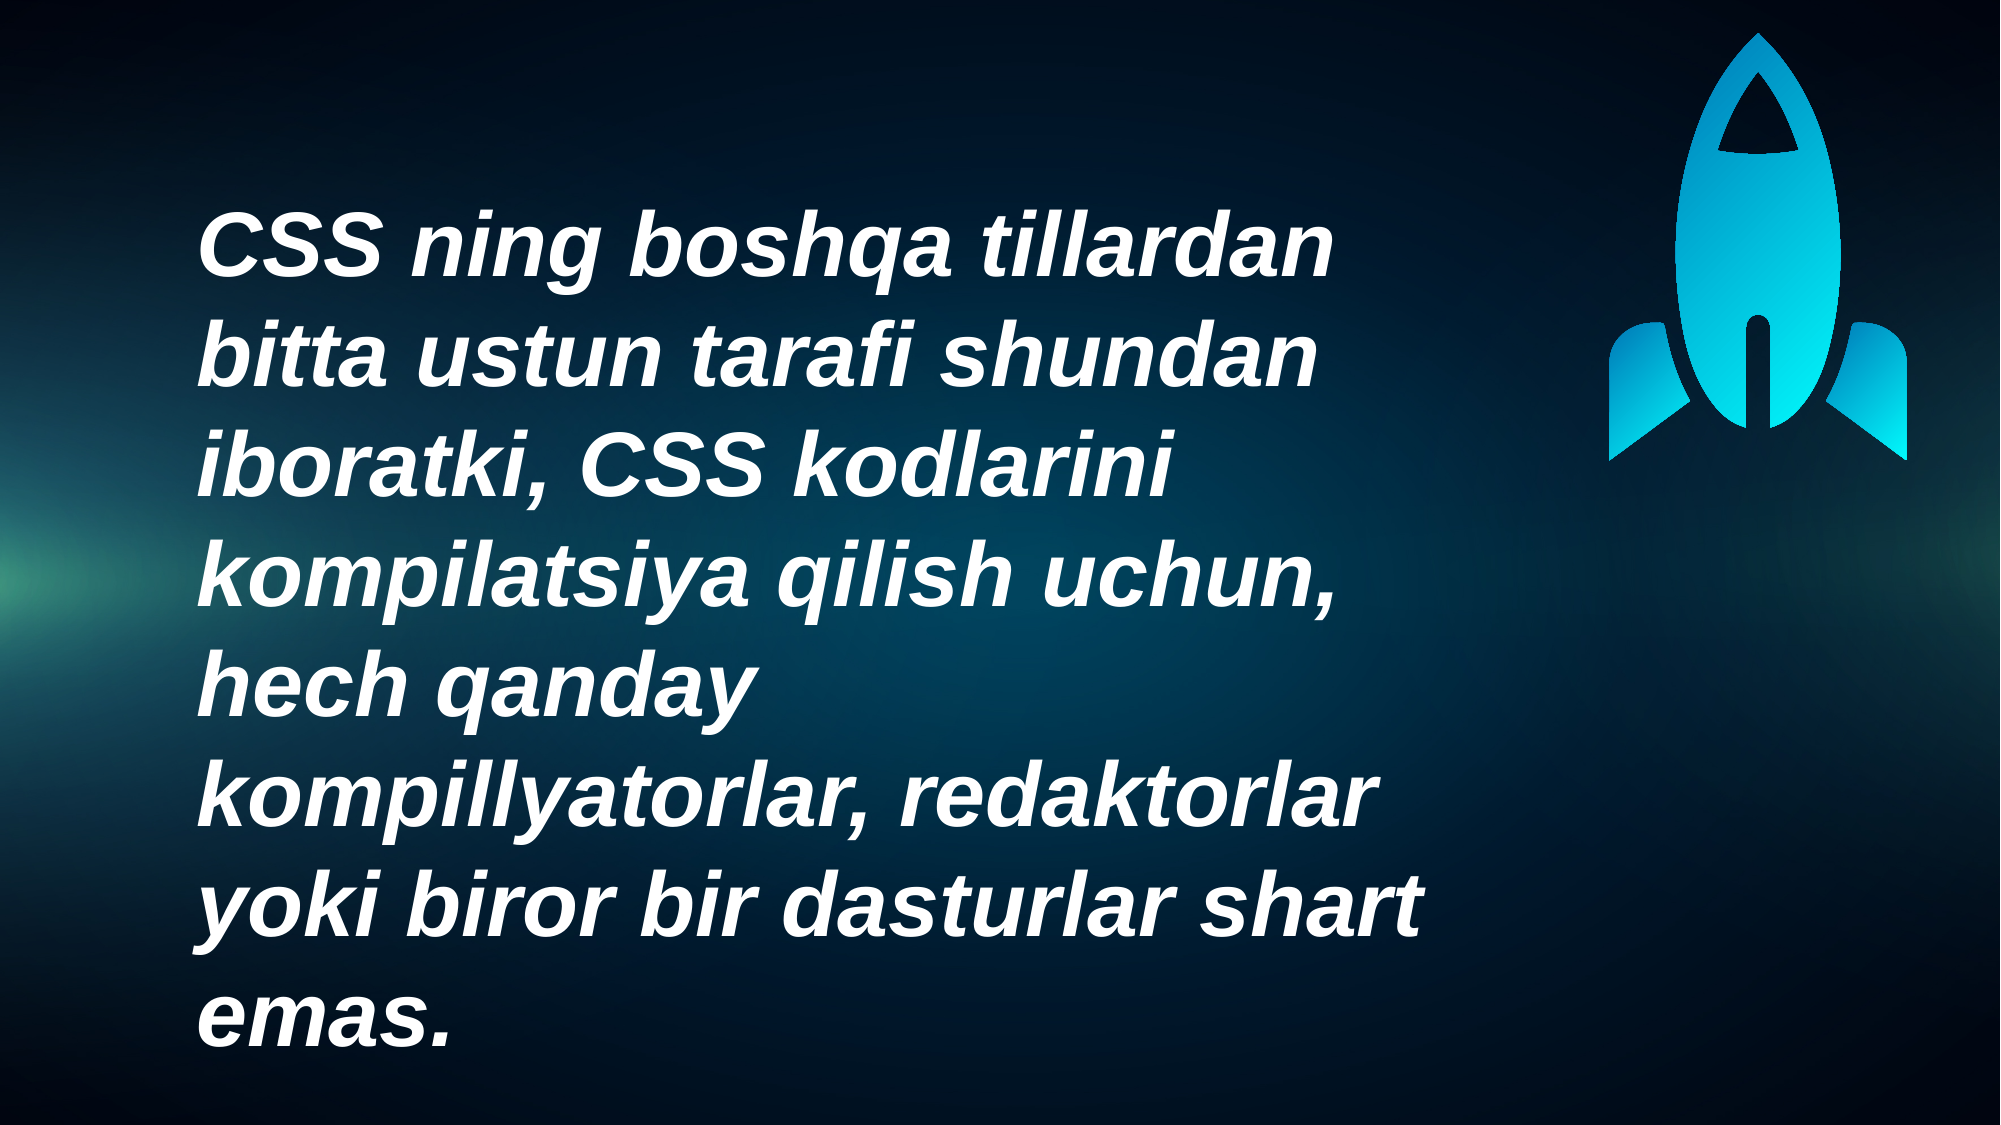

CSS ning boshqa tillardan bitta ustun tarafi shundan iboratki, CSS kodlarini kompilatsiya qilish uchun, hech qanday kompillyatorlar, redaktorlar yoki biror bir dasturlar shart emas.